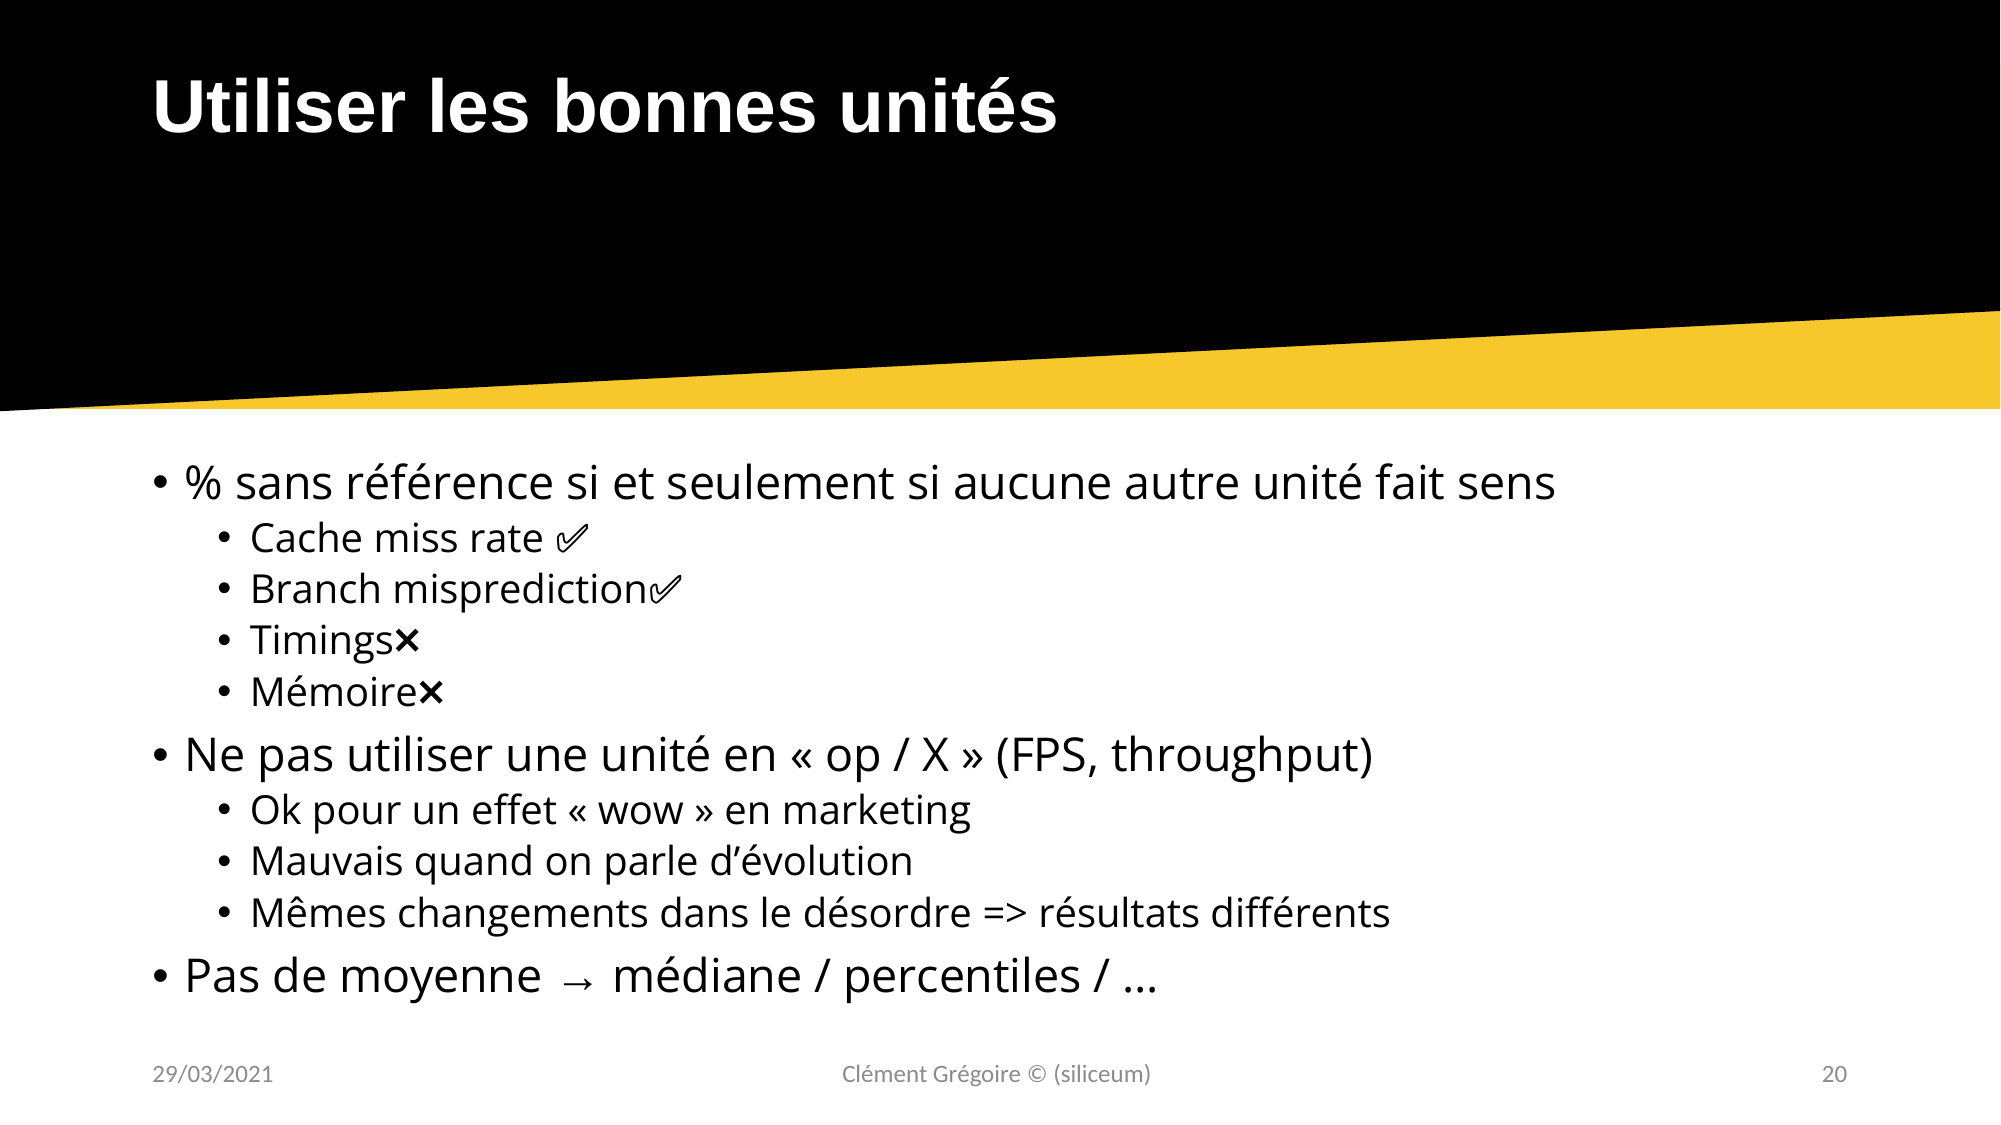

# Utiliser les bonnes unités

% sans référence si et seulement si aucune autre unité fait sens
Cache miss rate ✅
Branch misprediction✅
Timings❌
Mémoire❌
Ne pas utiliser une unité en « op / X » (FPS, throughput)
Ok pour un effet « wow » en marketing
Mauvais quand on parle d’évolution
Mêmes changements dans le désordre => résultats différents
Pas de moyenne → médiane / percentiles / …
29/03/2021
Clément Grégoire © (siliceum)
20